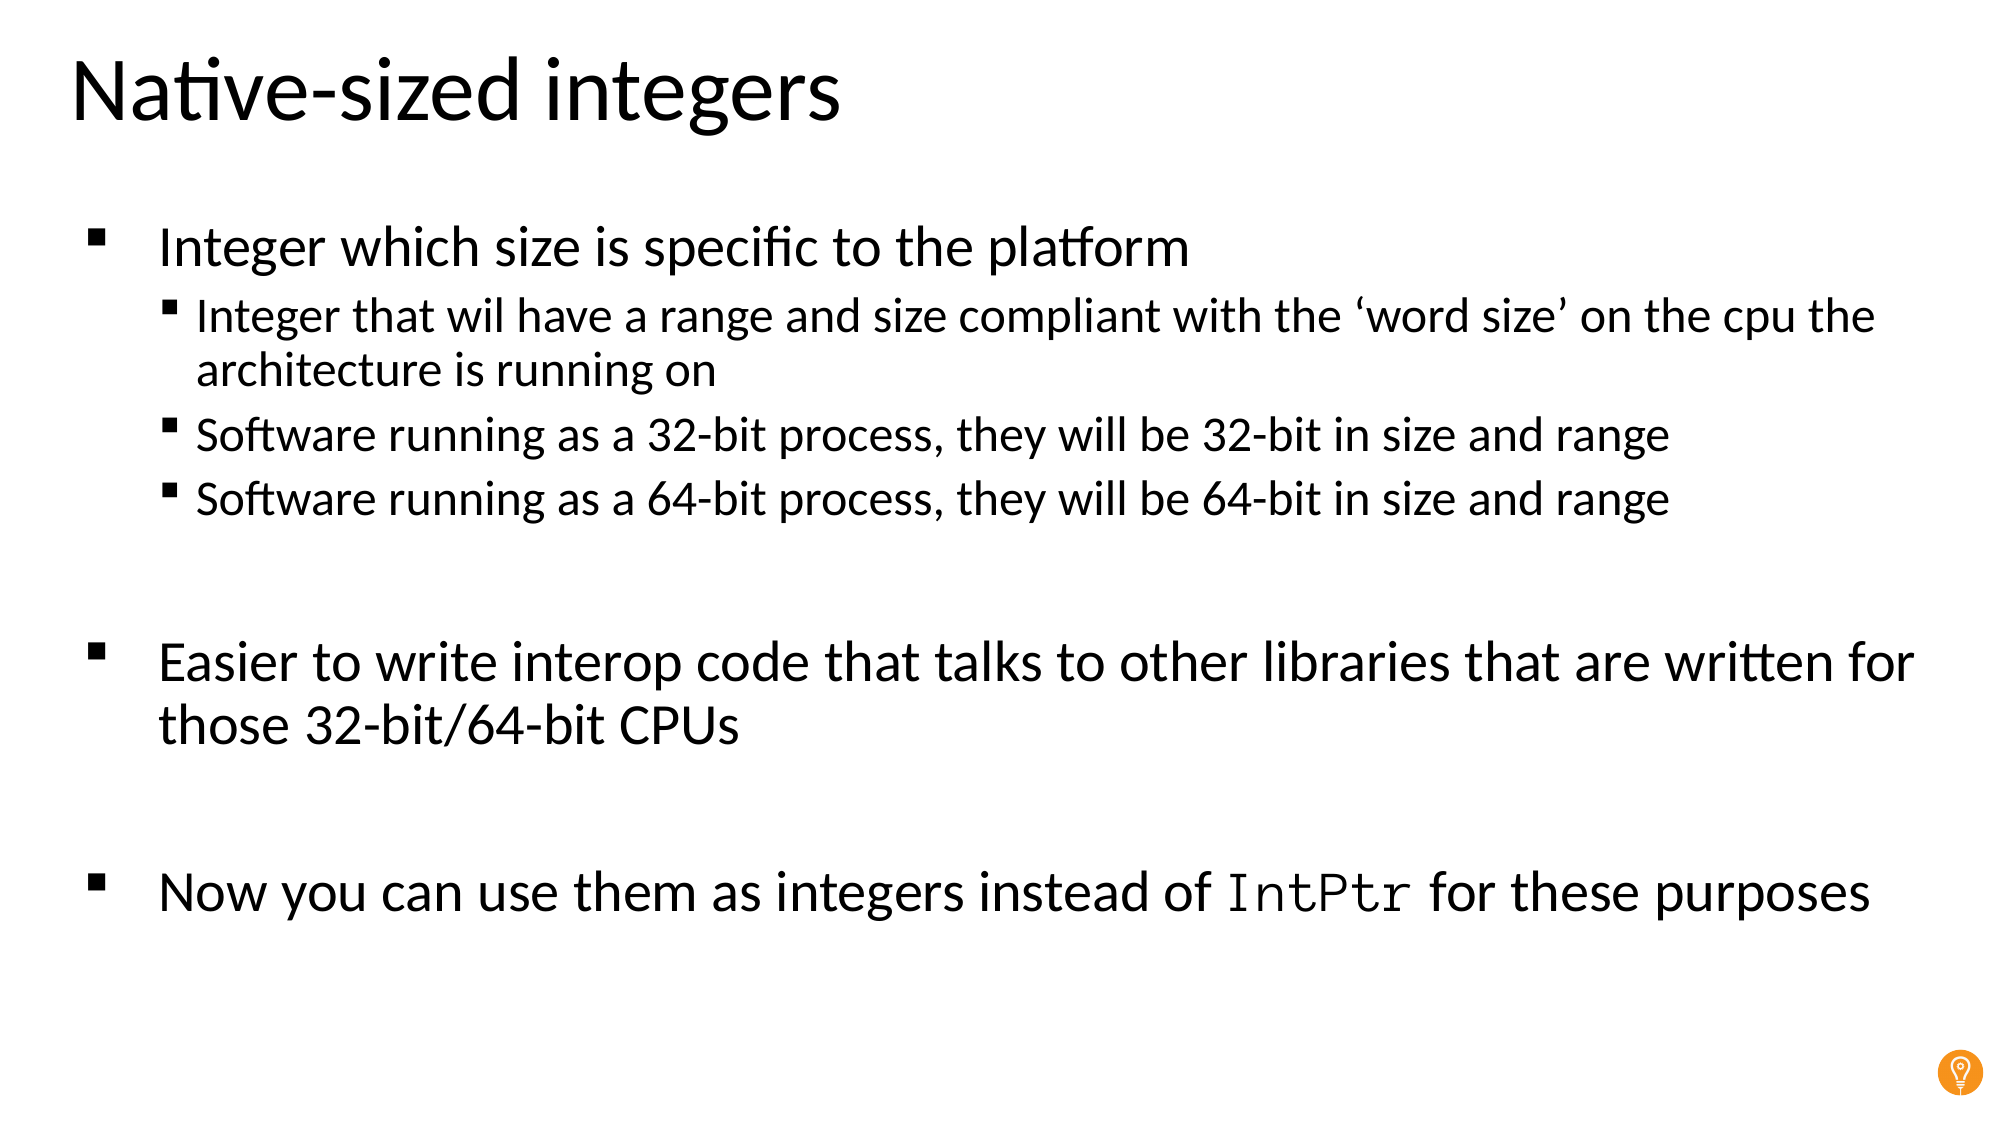

# Native-sized integers
Integer which size is specific to the platform
Integer that wil have a range and size compliant with the ‘word size’ on the cpu the architecture is running on
Software running as a 32-bit process, they will be 32-bit in size and range
Software running as a 64-bit process, they will be 64-bit in size and range

Easier to write interop code that talks to other libraries that are written for those 32-bit/64-bit CPUs

Now you can use them as integers instead of IntPtr for these purposes